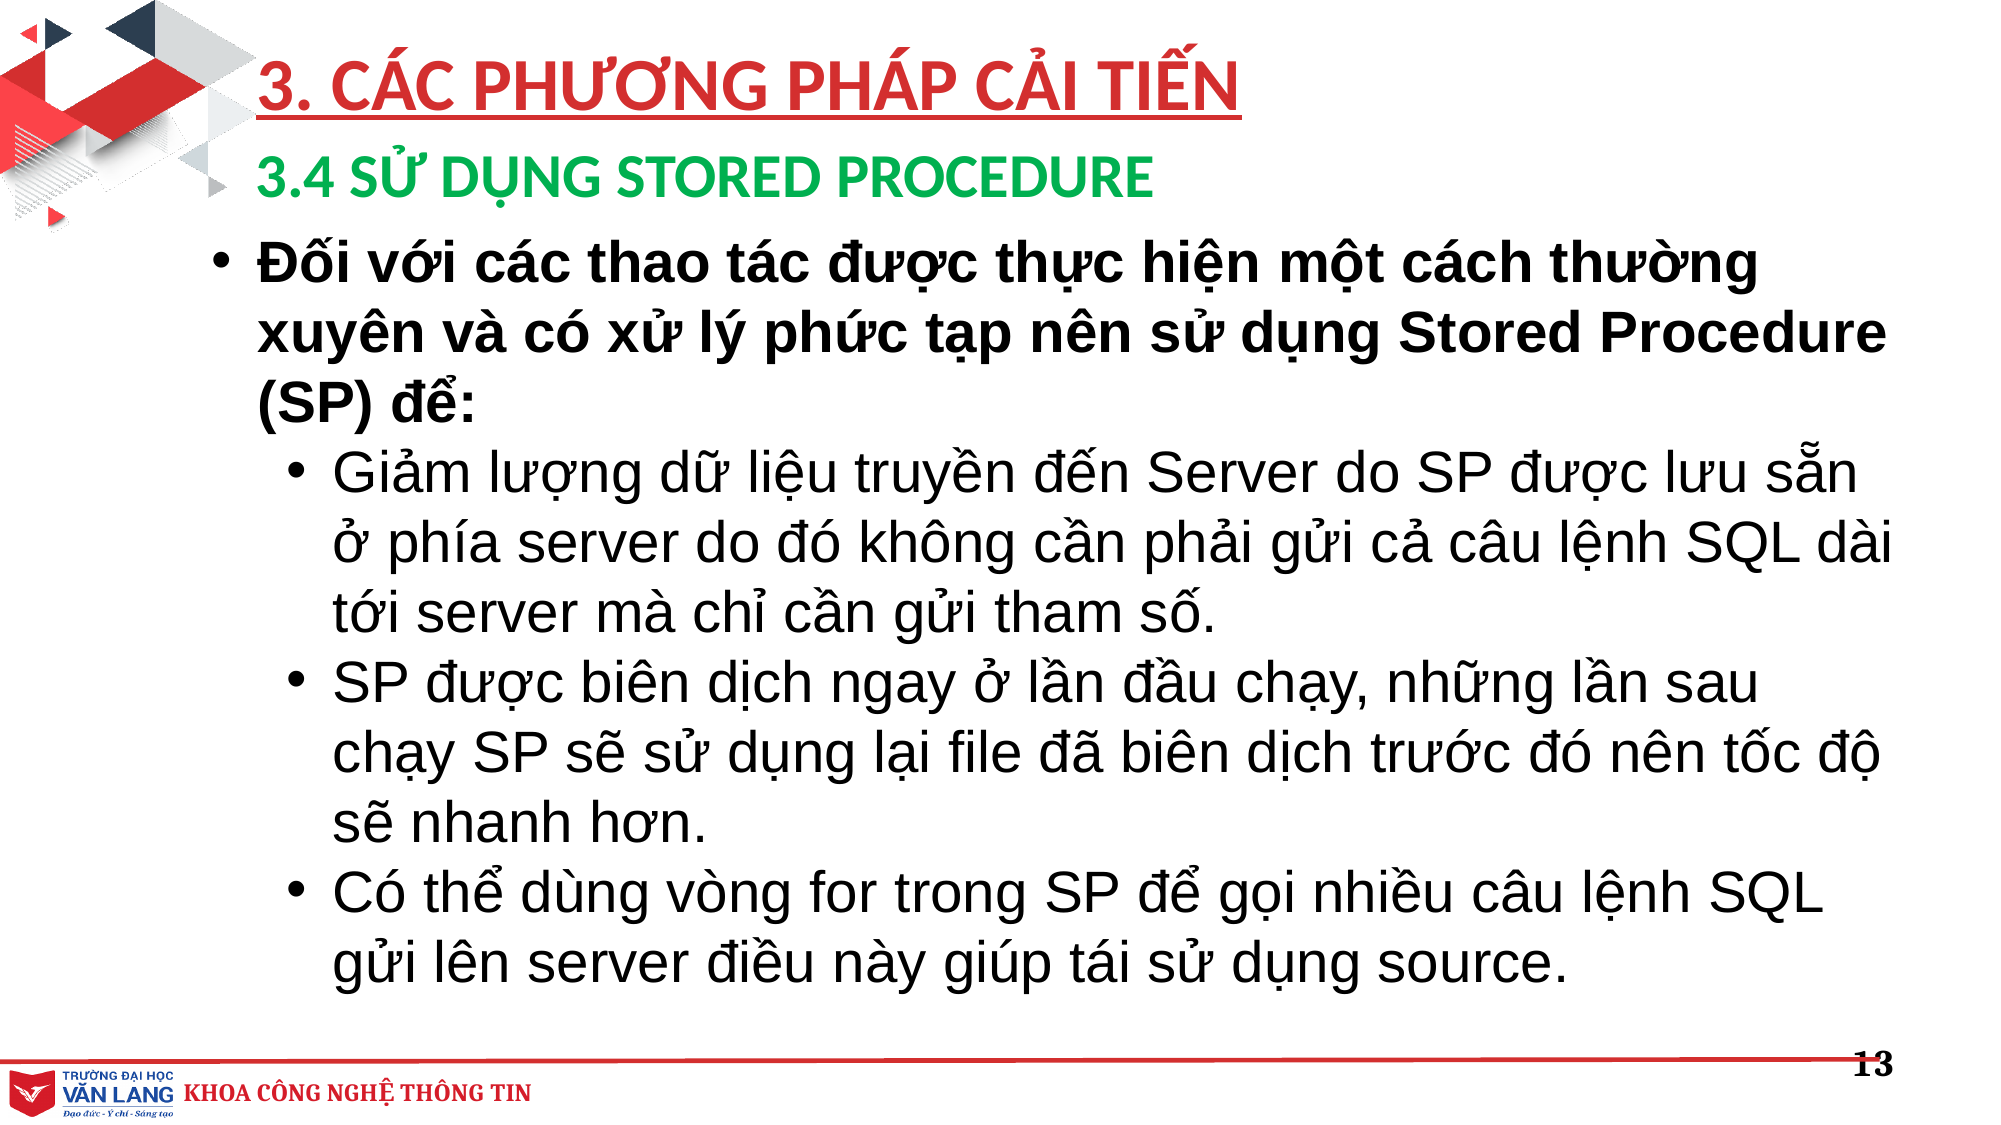

3. CÁC PHƯƠNG PHÁP CẢI TIẾN

3.4 SỬ DỤNG STORED PROCEDURE

Đối với các thao tác được thực hiện một cách thường xuyên và có xử lý phức tạp nên sử dụng Stored Procedure (SP) để:
Giảm lượng dữ liệu truyền đến Server do SP được lưu sẵn ở phía server do đó không cần phải gửi cả câu lệnh SQL dài tới server mà chỉ cần gửi tham số.
SP được biên dịch ngay ở lần đầu chạy, những lần sau chạy SP sẽ sử dụng lại file đã biên dịch trước đó nên tốc độ sẽ nhanh hơn.
Có thể dùng vòng for trong SP để gọi nhiều câu lệnh SQL gửi lên server điều này giúp tái sử dụng source.